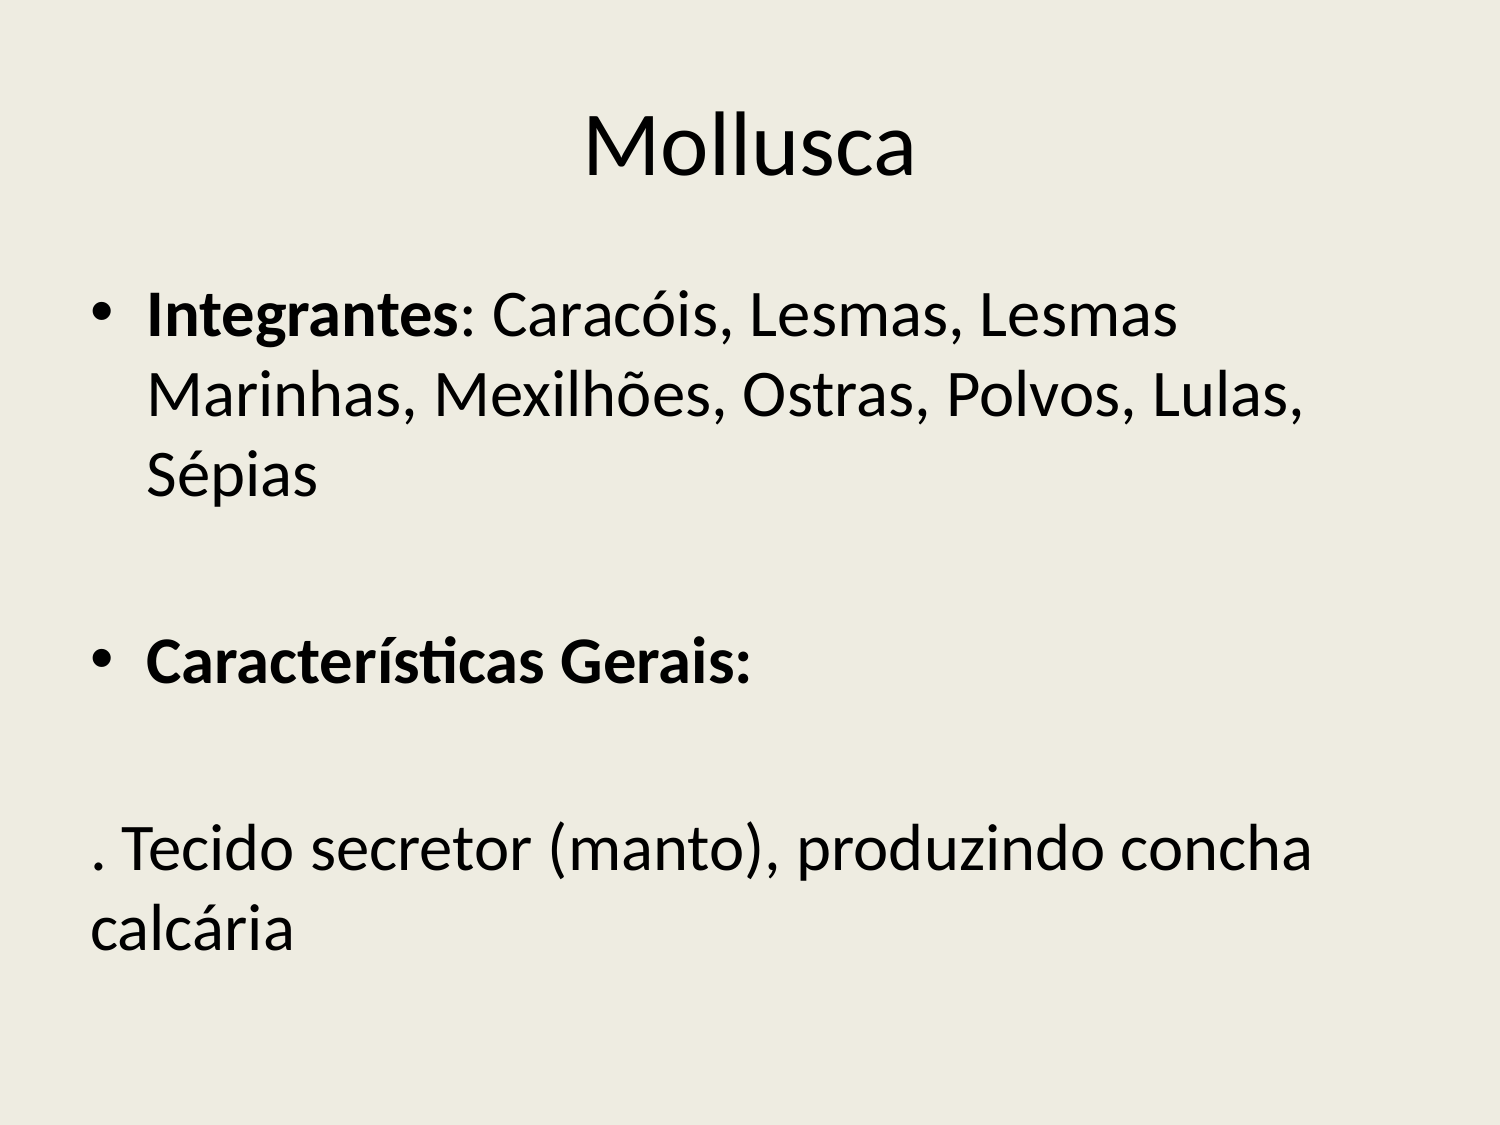

# Mollusca
Integrantes: Caracóis, Lesmas, Lesmas Marinhas, Mexilhões, Ostras, Polvos, Lulas, Sépias

Características Gerais:

. Tecido secretor (manto), produzindo concha calcária